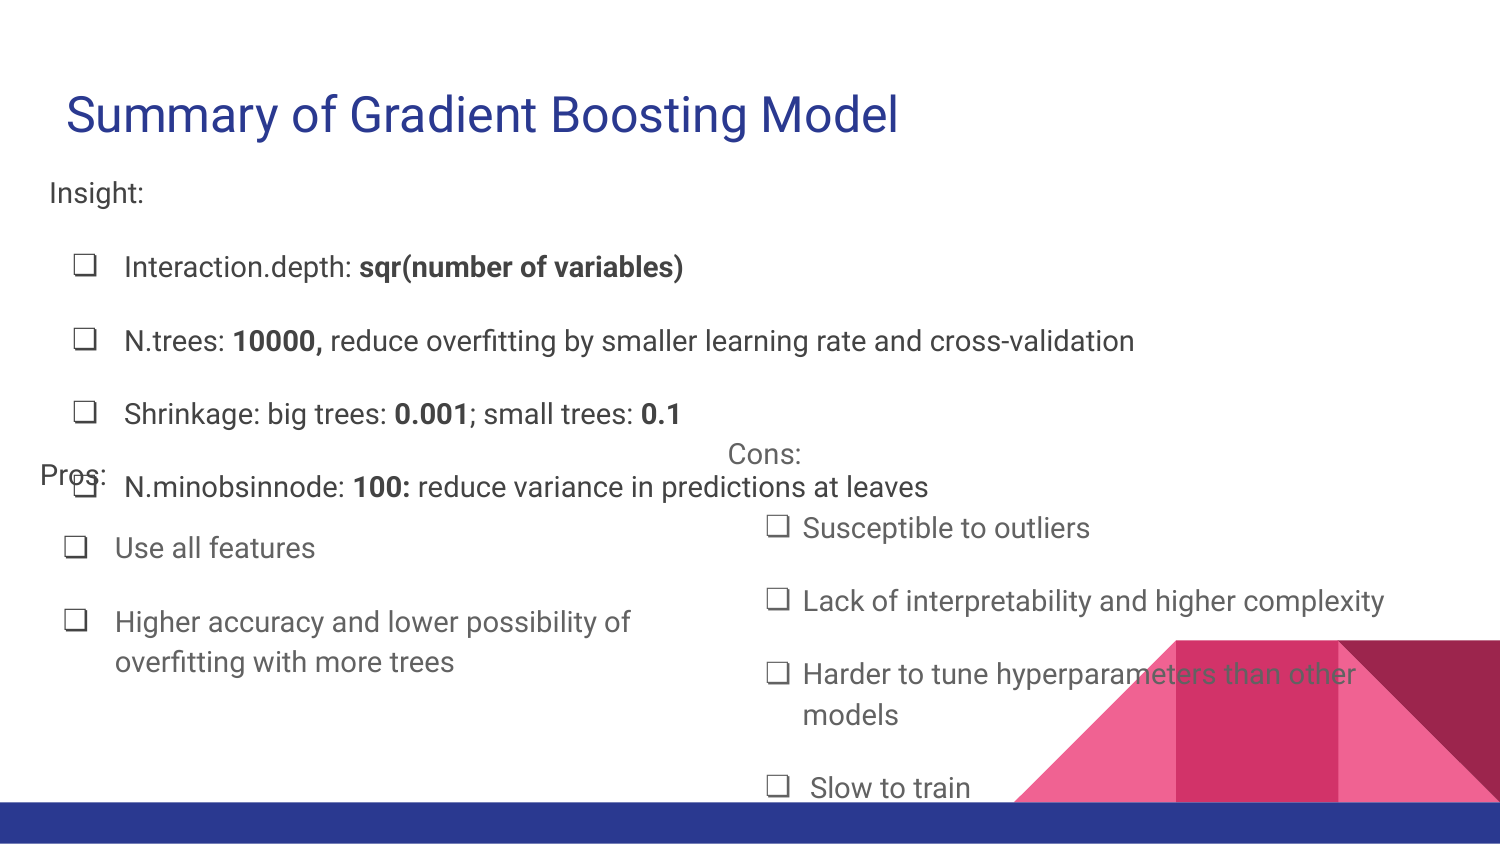

# Summary of Gradient Boosting Model

Insight:
Interaction.depth: sqr(number of variables)
N.trees: 10000, reduce overfitting by smaller learning rate and cross-validation
Shrinkage: big trees: 0.001; small trees: 0.1
N.minobsinnode: 100: reduce variance in predictions at leaves

Cons:
Susceptible to outliers
Lack of interpretability and higher complexity
Harder to tune hyperparameters than other models
 Slow to train
Pros:
Use all features
Higher accuracy and lower possibility of overfitting with more trees